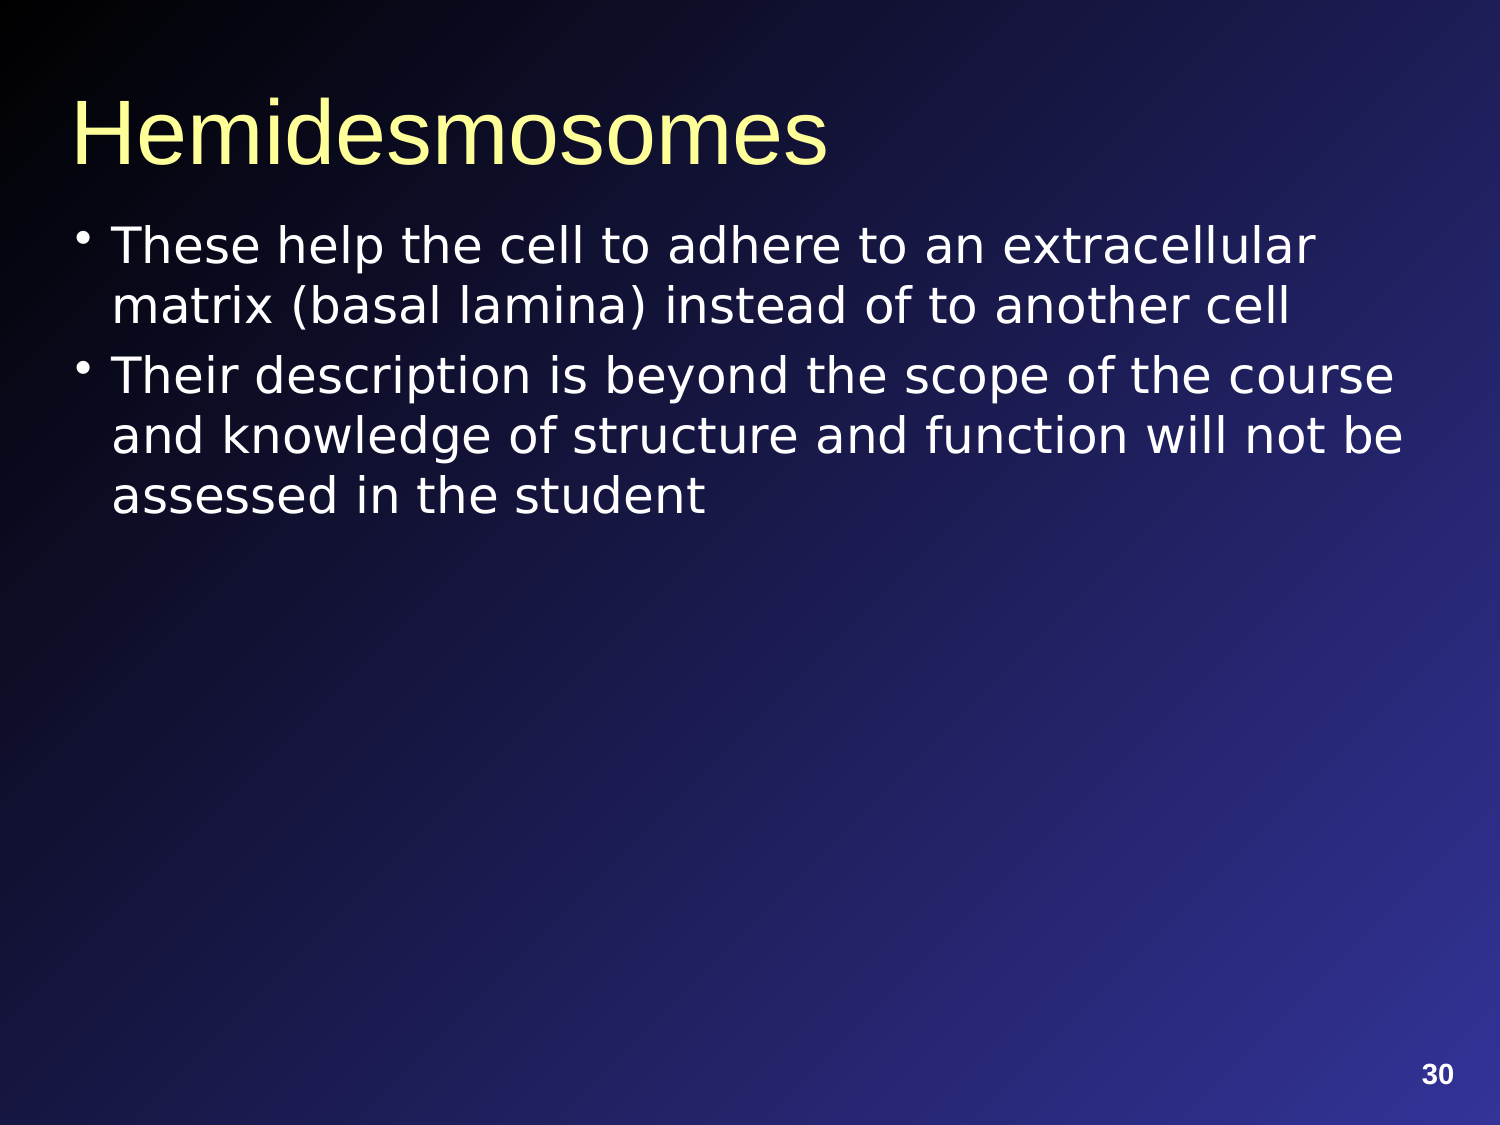

# Hemidesmosomes
These help the cell to adhere to an extracellular matrix (basal lamina) instead of to another cell
Their description is beyond the scope of the course and knowledge of structure and function will not be assessed in the student

30